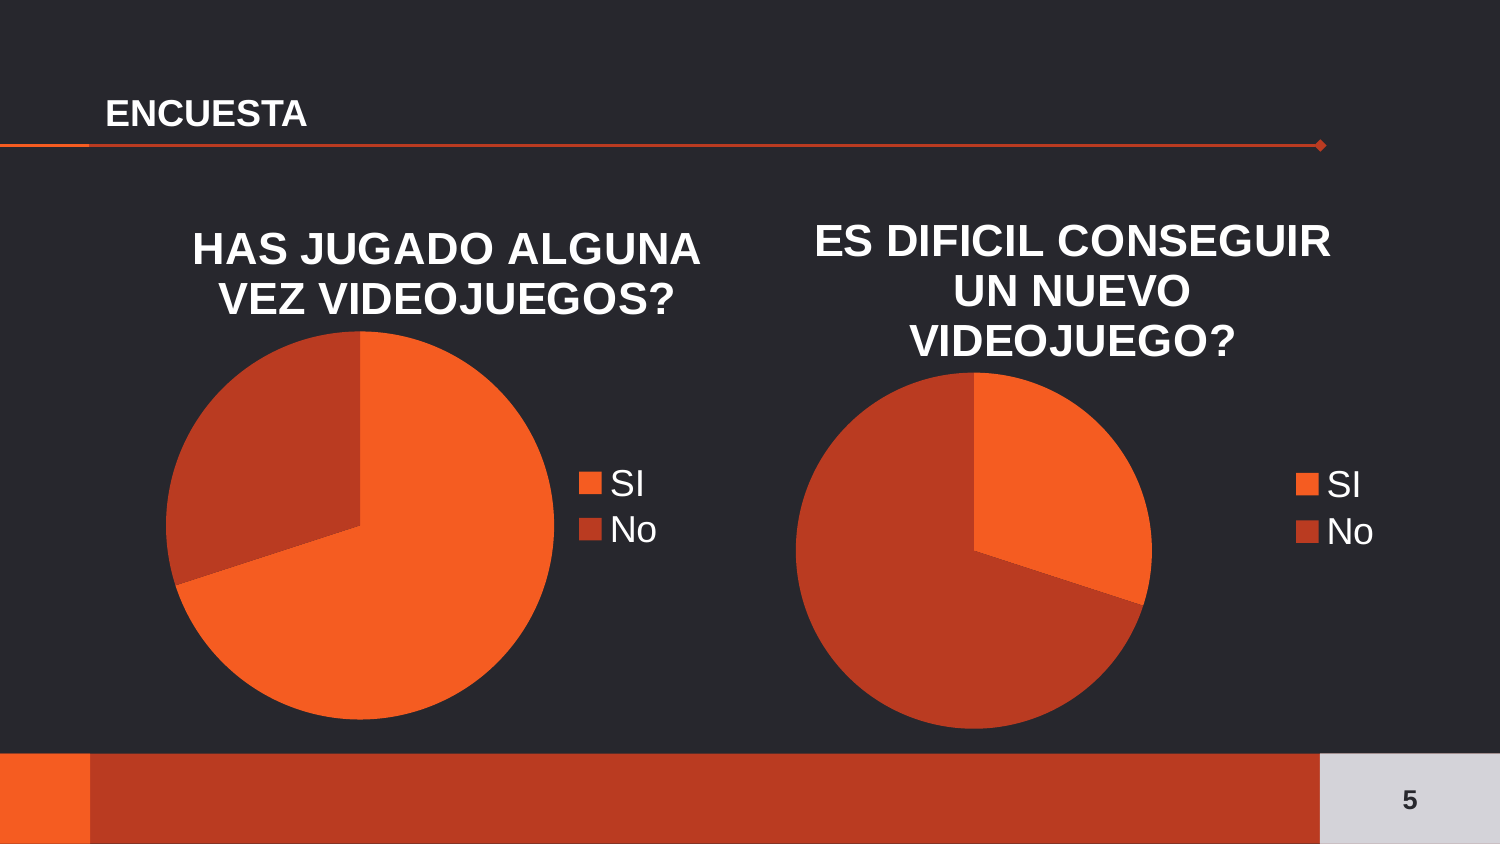

# ENCUESTA

### Chart:

| Category | ES DIFICIL CONSEGUIR UN NUEVO VIDEOJUEGO? |
|---|---|
| SI | 30.0 |
| No | 70.0 |

### Chart:

| Category | HAS JUGADO ALGUNA VEZ VIDEOJUEGOS? |
|---|---|
| SI | 70.0 |
| No | 30.0 |
5